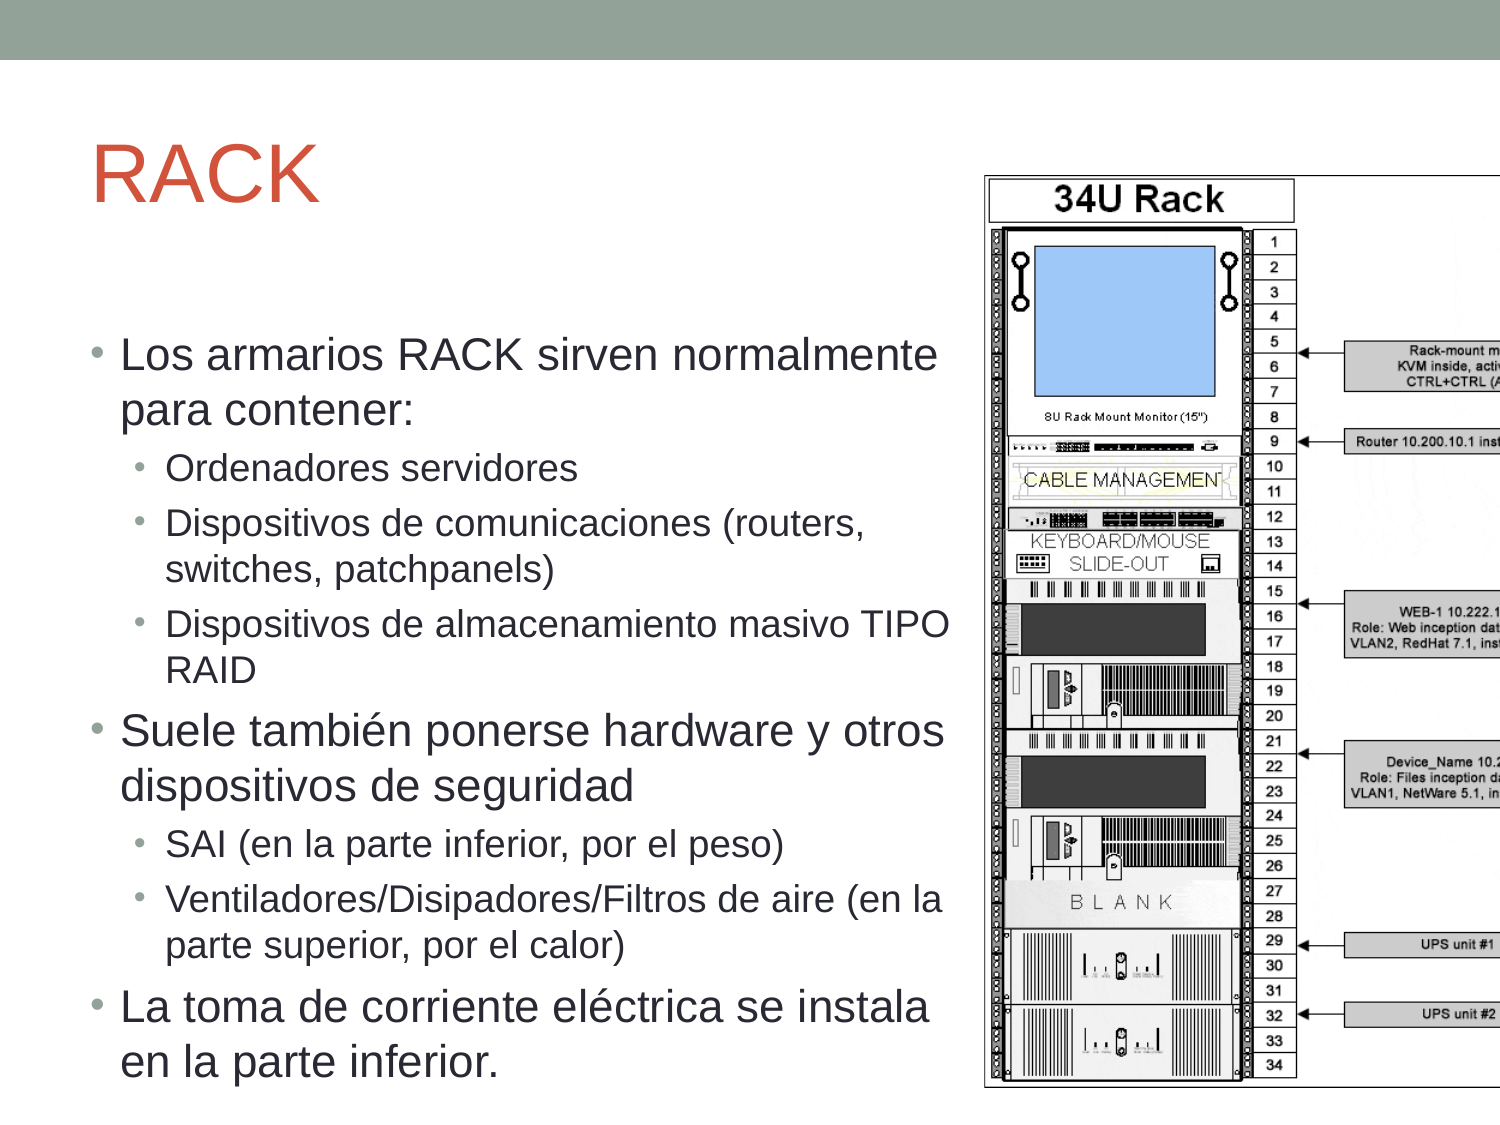

# RACK

Los armarios RACK sirven normalmente para contener:
Ordenadores servidores
Dispositivos de comunicaciones (routers, switches, patchpanels)
Dispositivos de almacenamiento masivo TIPO RAID
Suele también ponerse hardware y otros dispositivos de seguridad
SAI (en la parte inferior, por el peso)
Ventiladores/Disipadores/Filtros de aire (en la parte superior, por el calor)
La toma de corriente eléctrica se instala en la parte inferior.